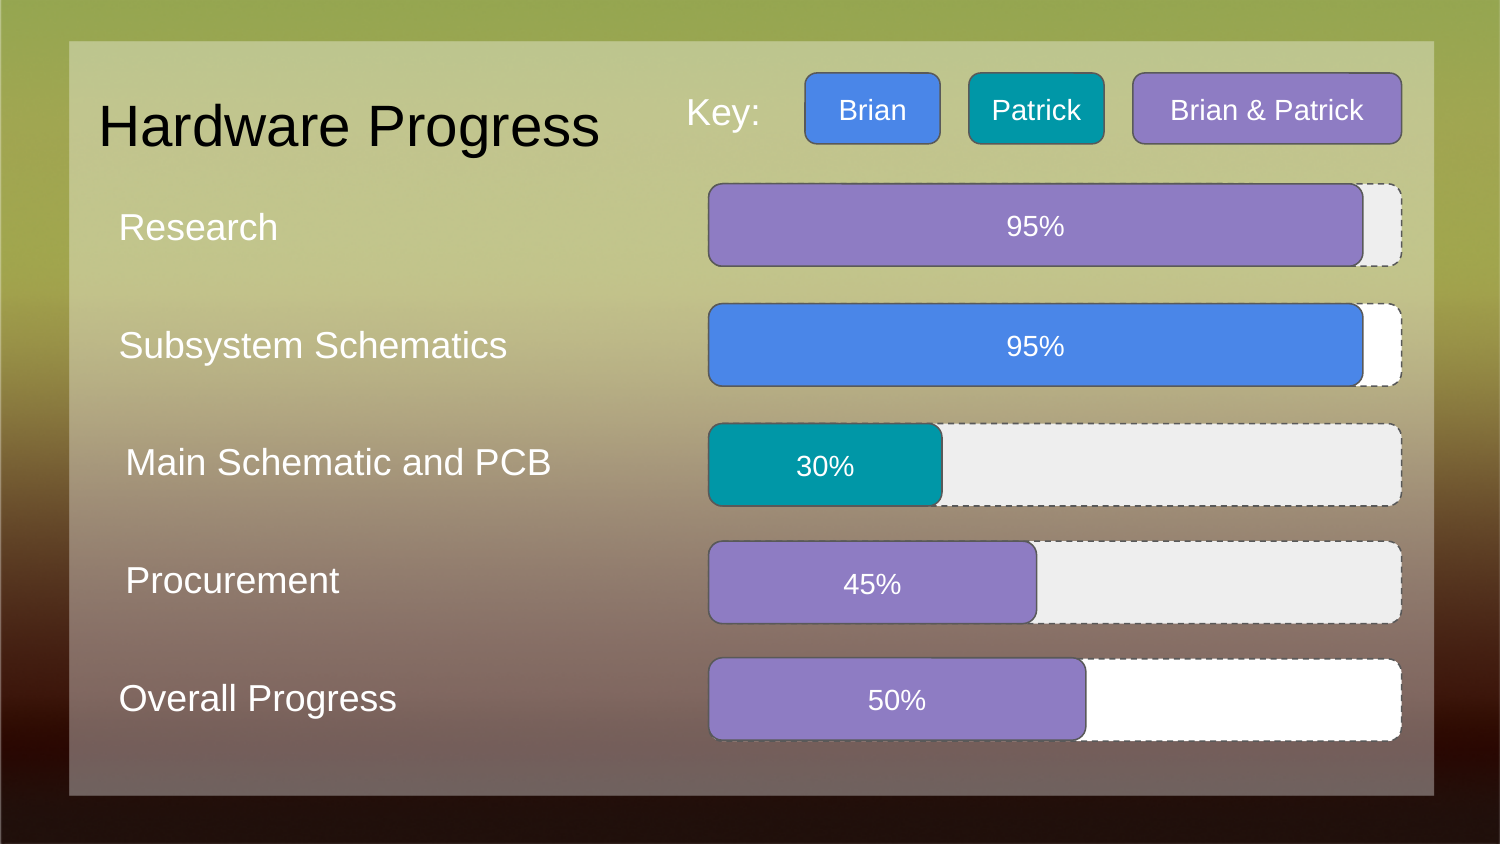

# Hardware Progress
Key:
Brian
Patrick
Brian & Patrick

95%
Research
95%

Subsystem Schematics
Main Schematic and PCB

30%
Procurement
45%

50%
Overall Progress